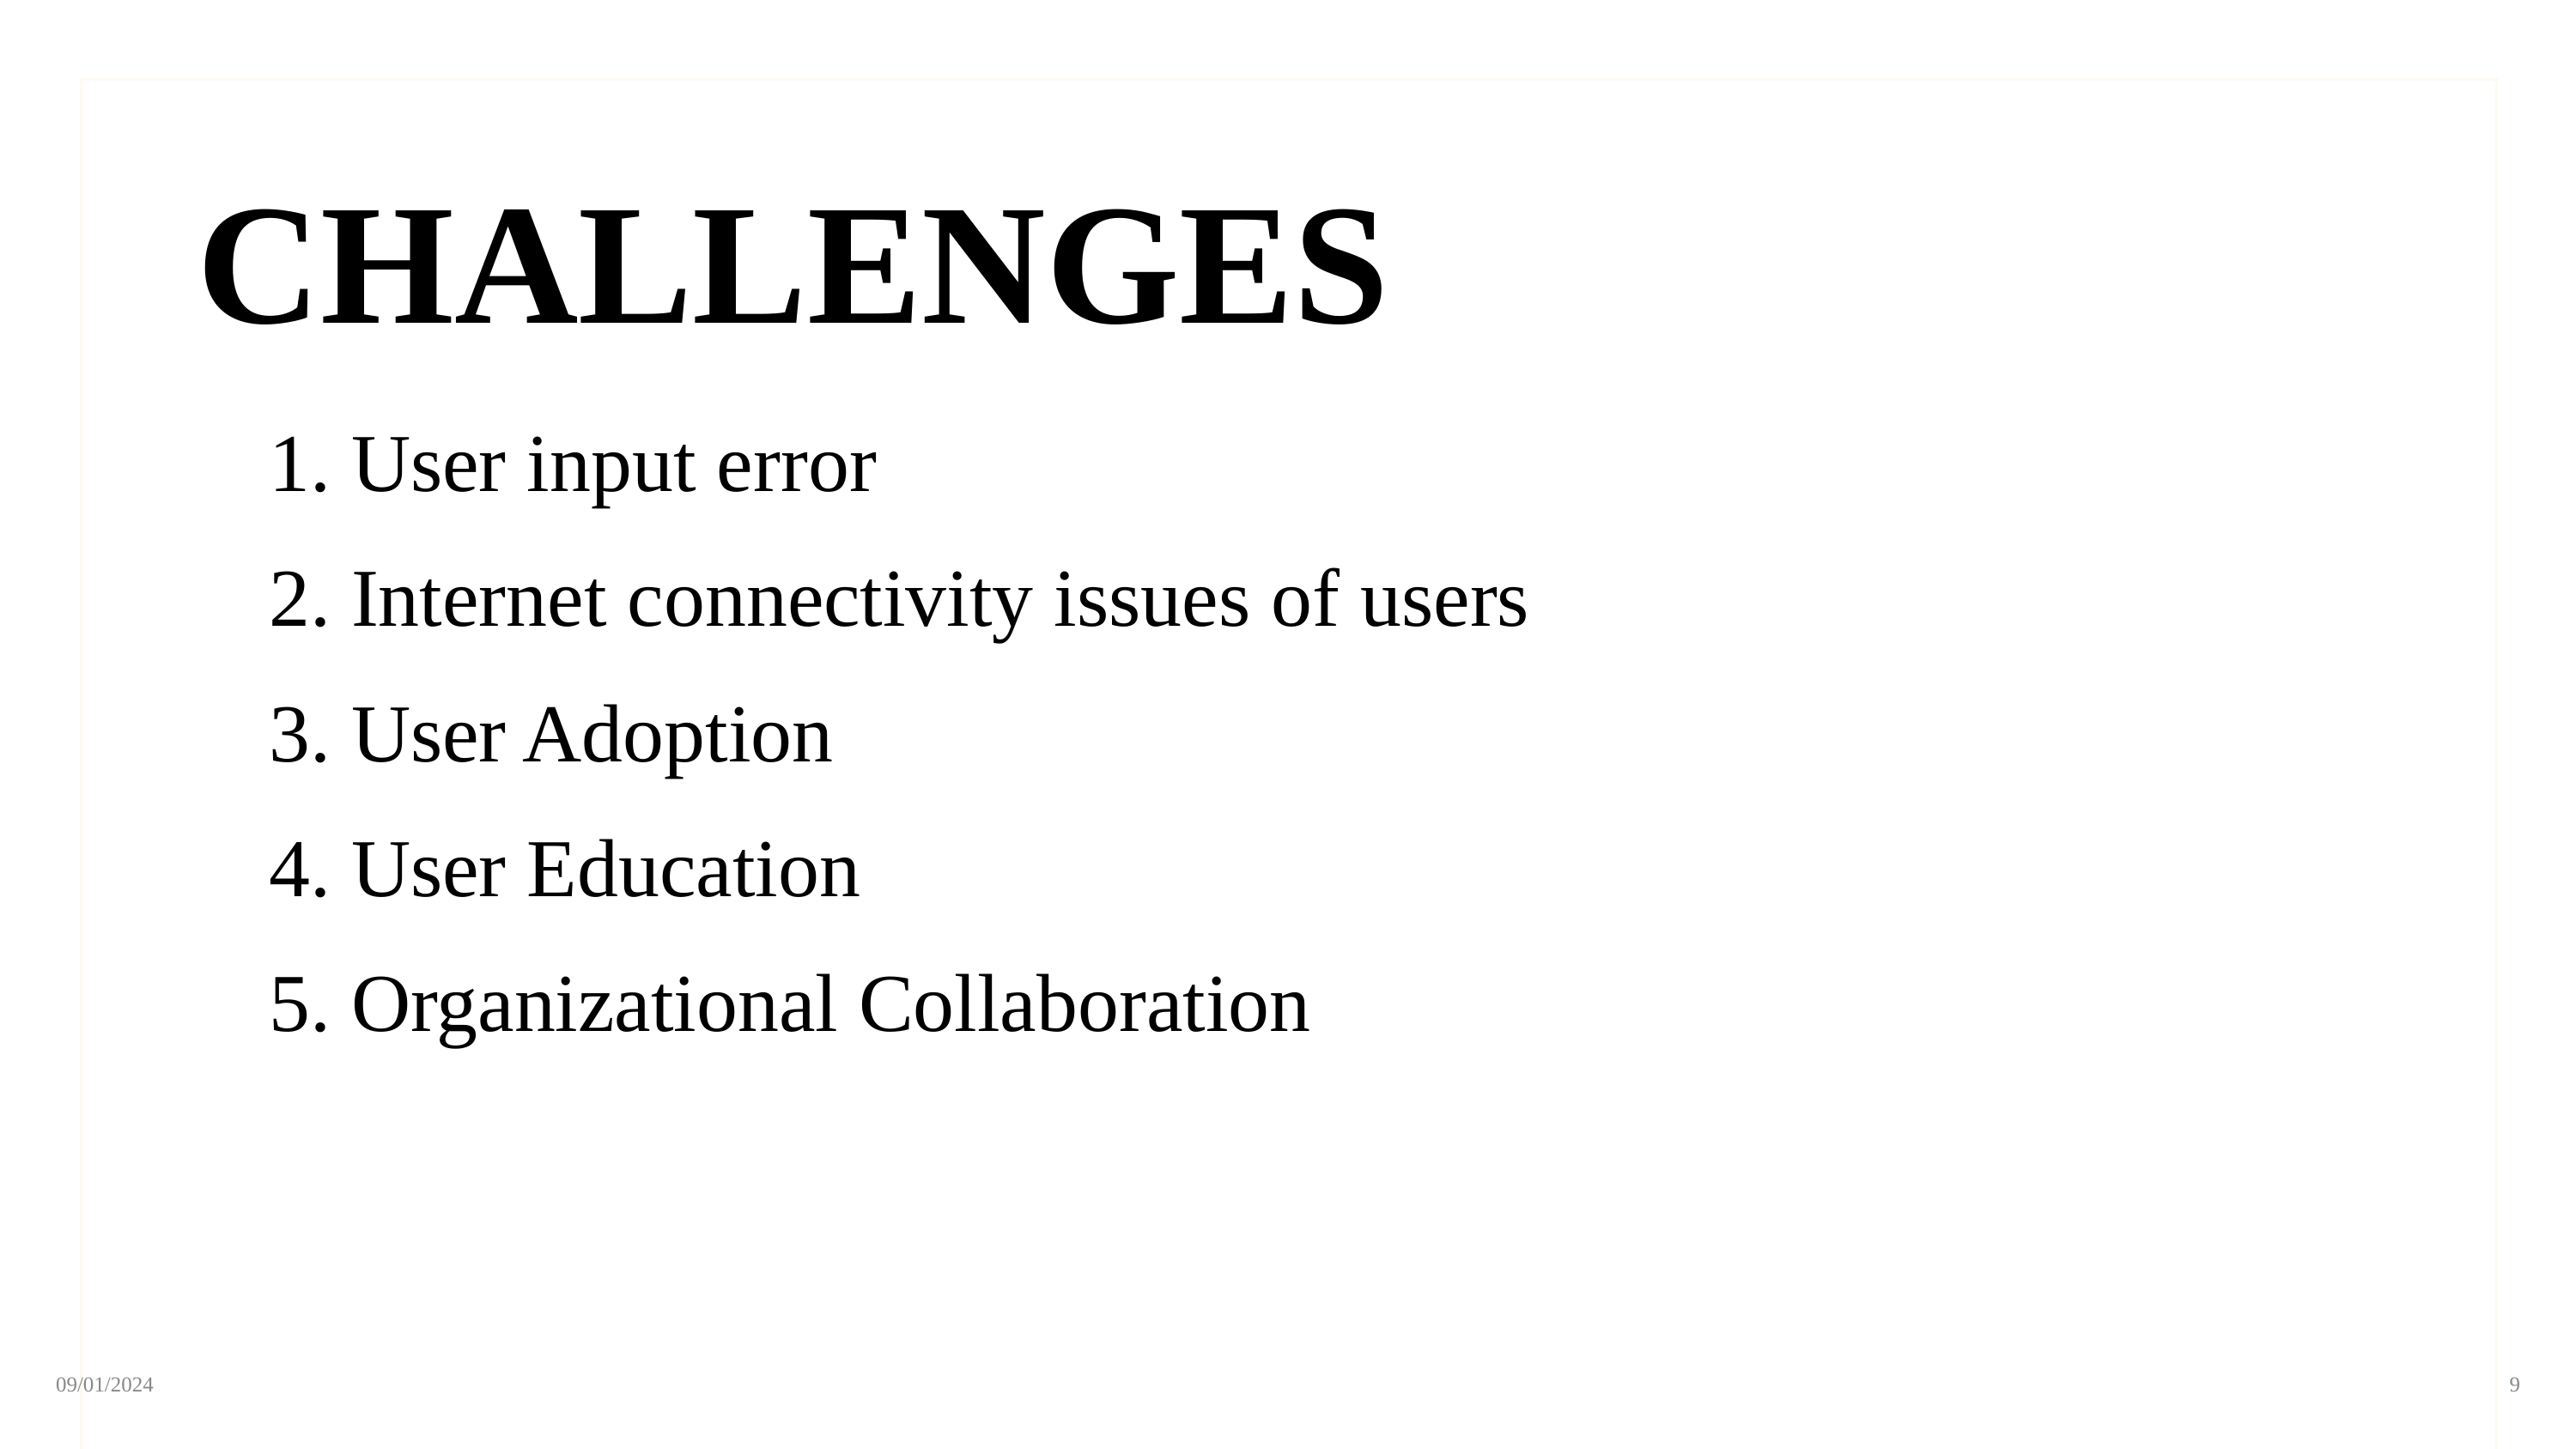

CHALLENGES
1. User input error
2. Internet connectivity issues of users
3. User Adoption
4. User Education
5. Organizational Collaboration

9
09/01/2024